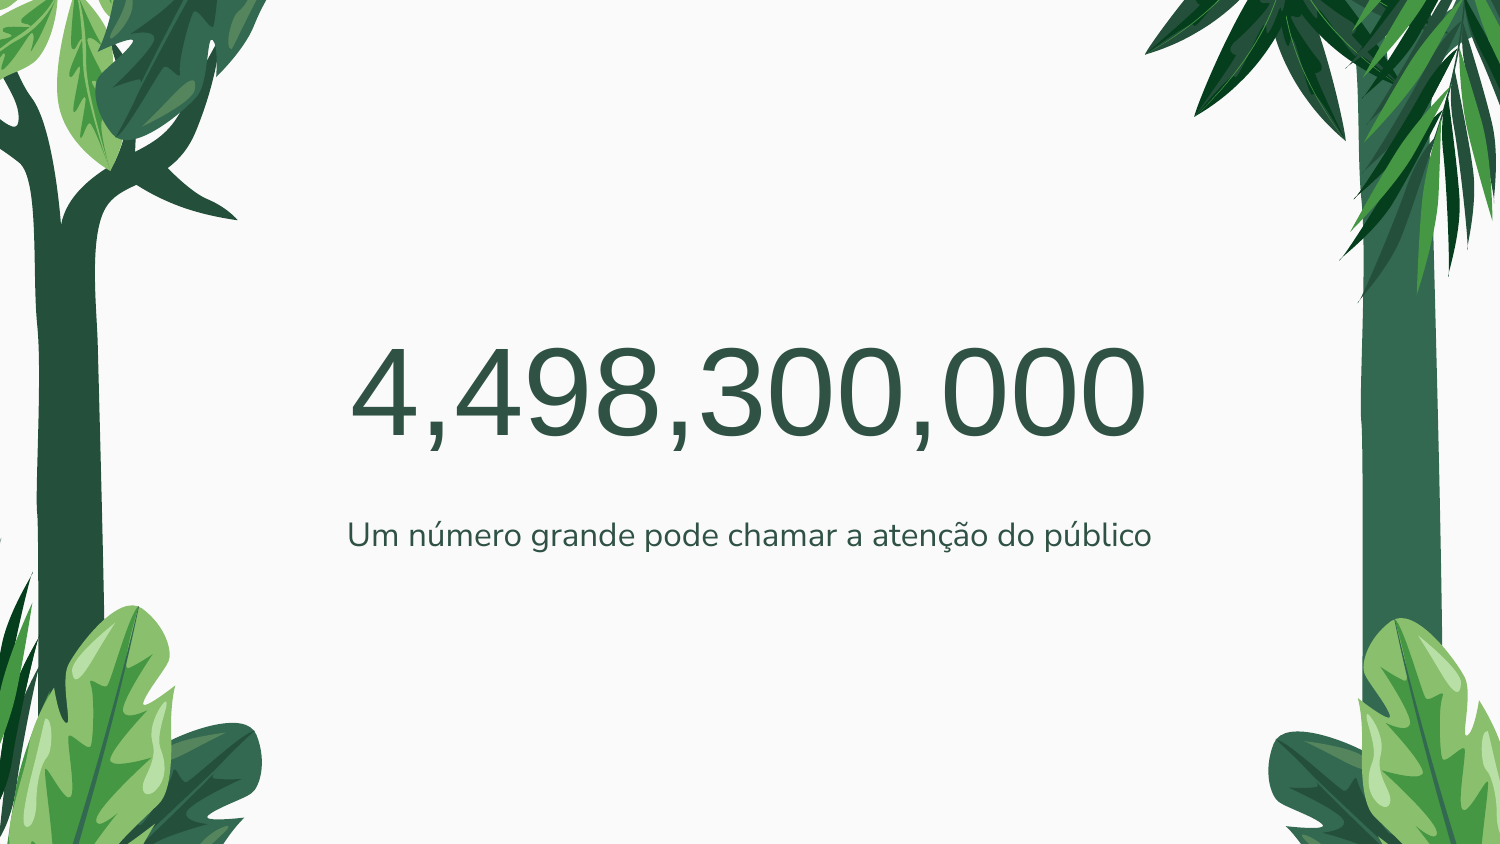

# 4,498,300,000
Um número grande pode chamar a atenção do público